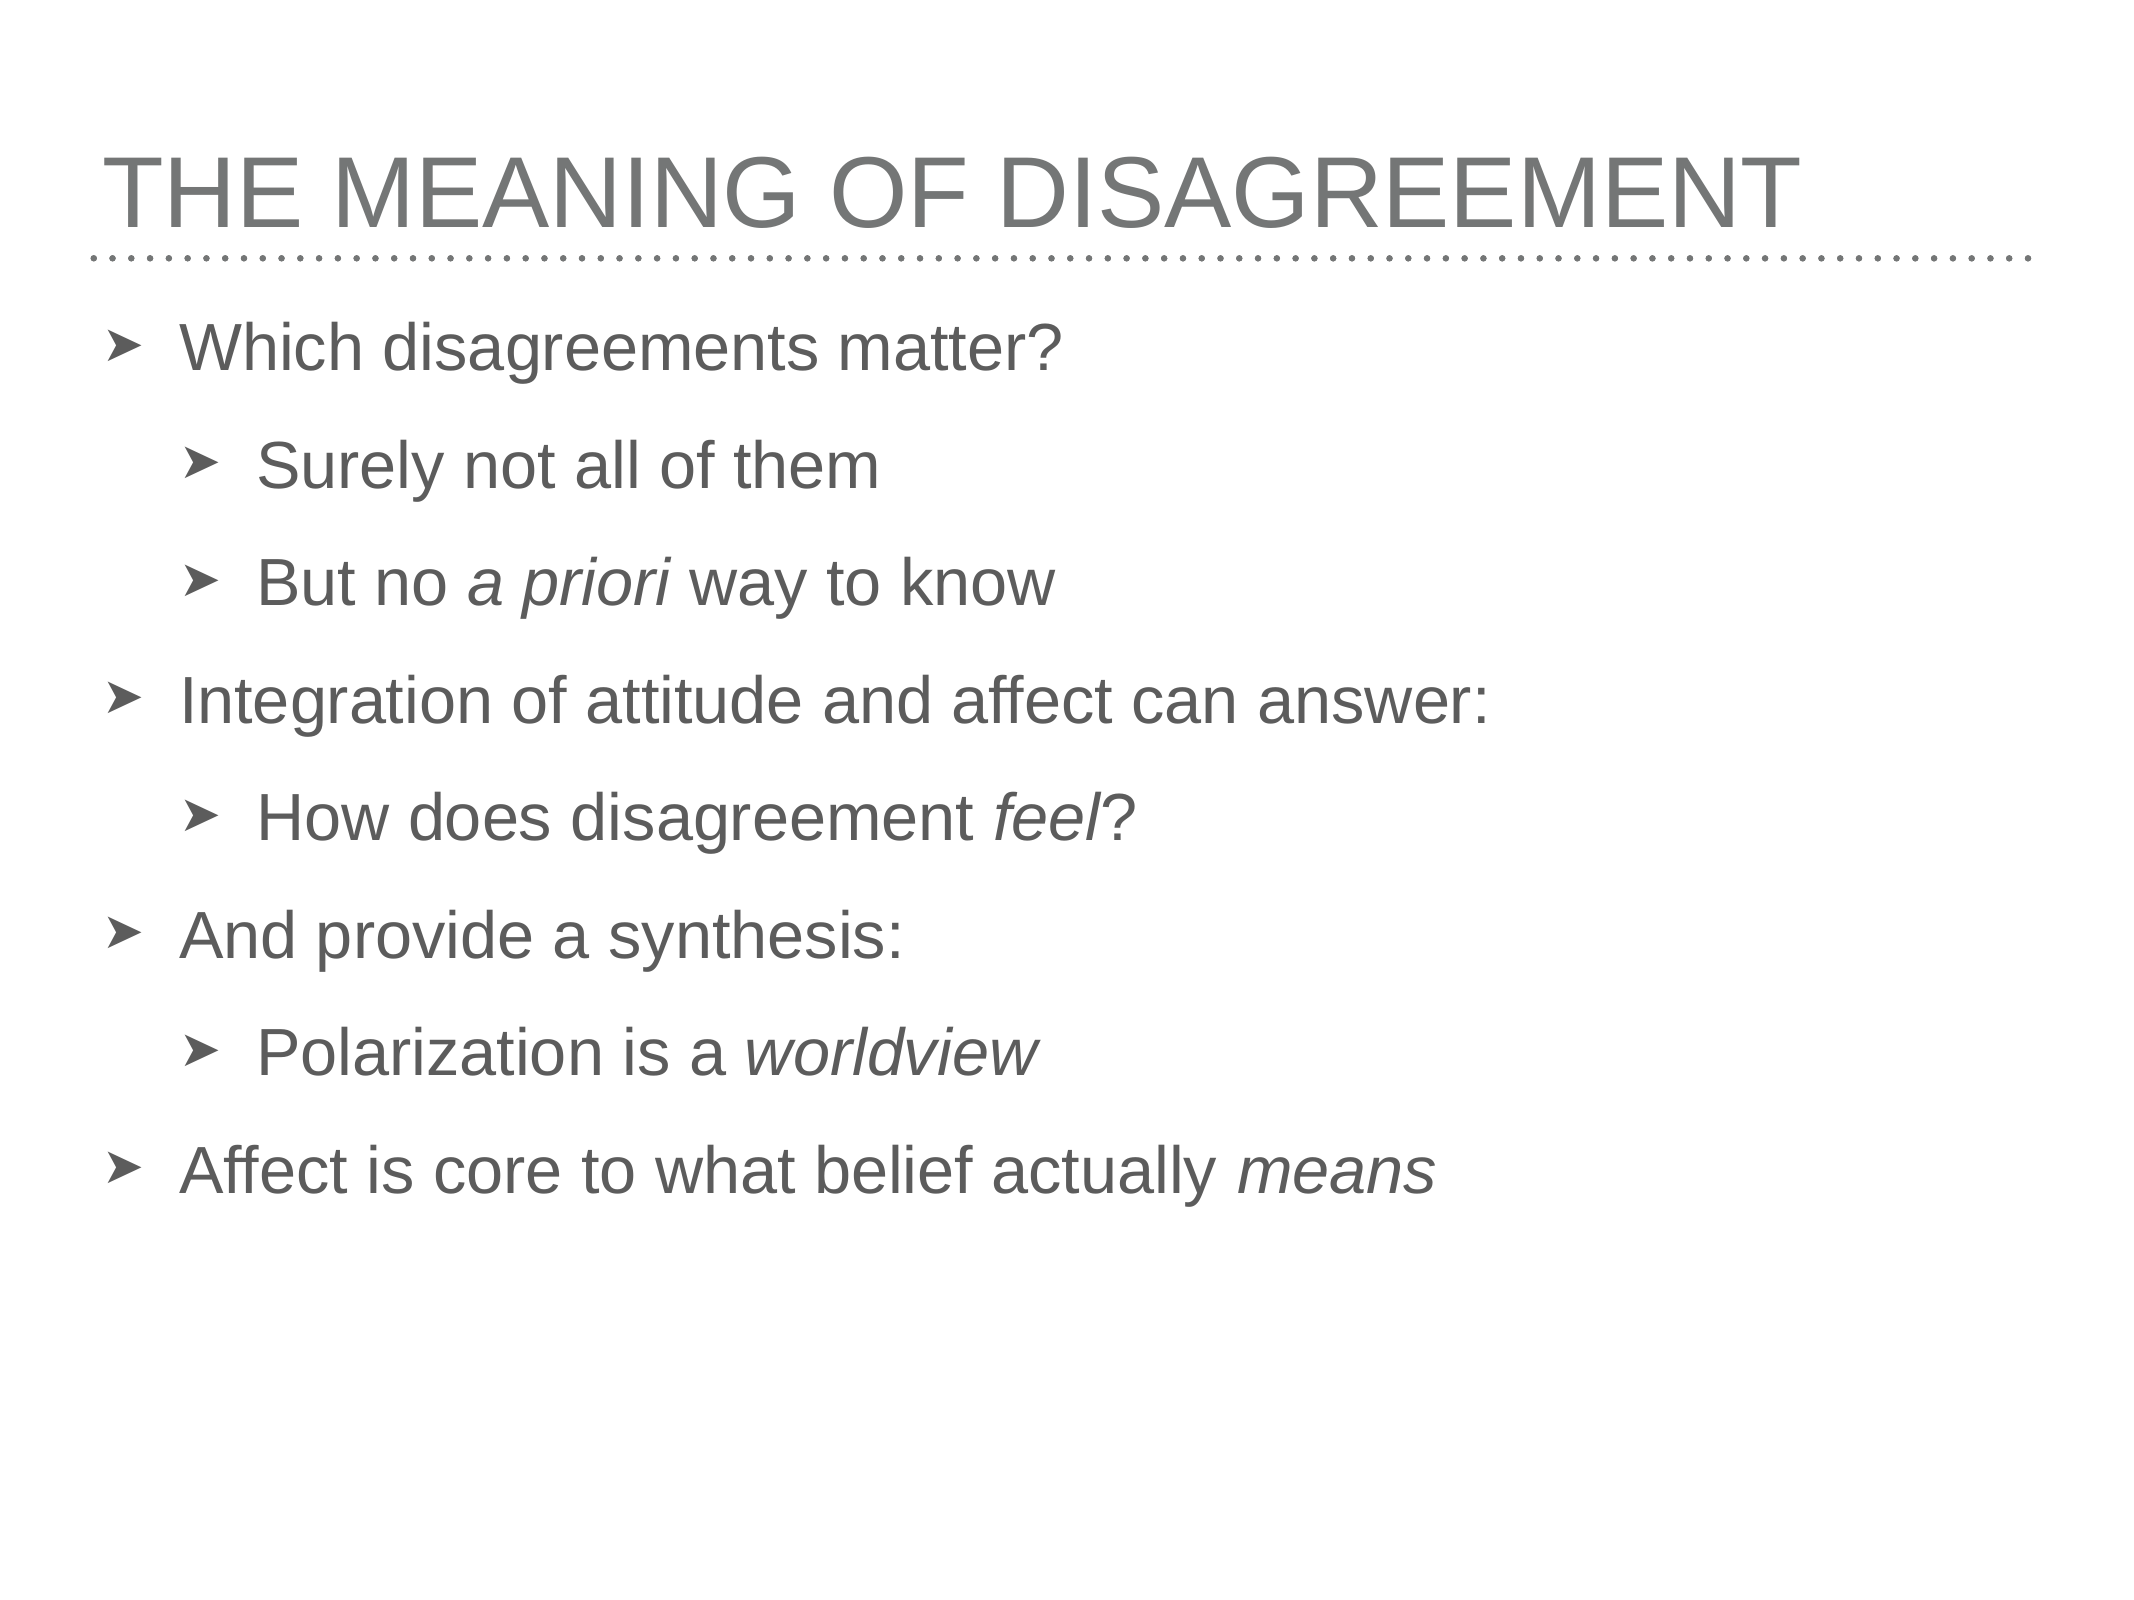

# The Meaning of Disagreement

Which disagreements matter?
Surely not all of them
But no a priori way to know
Integration of attitude and affect can answer:
How does disagreement feel?
And provide a synthesis:
Polarization is a worldview
Affect is core to what belief actually means